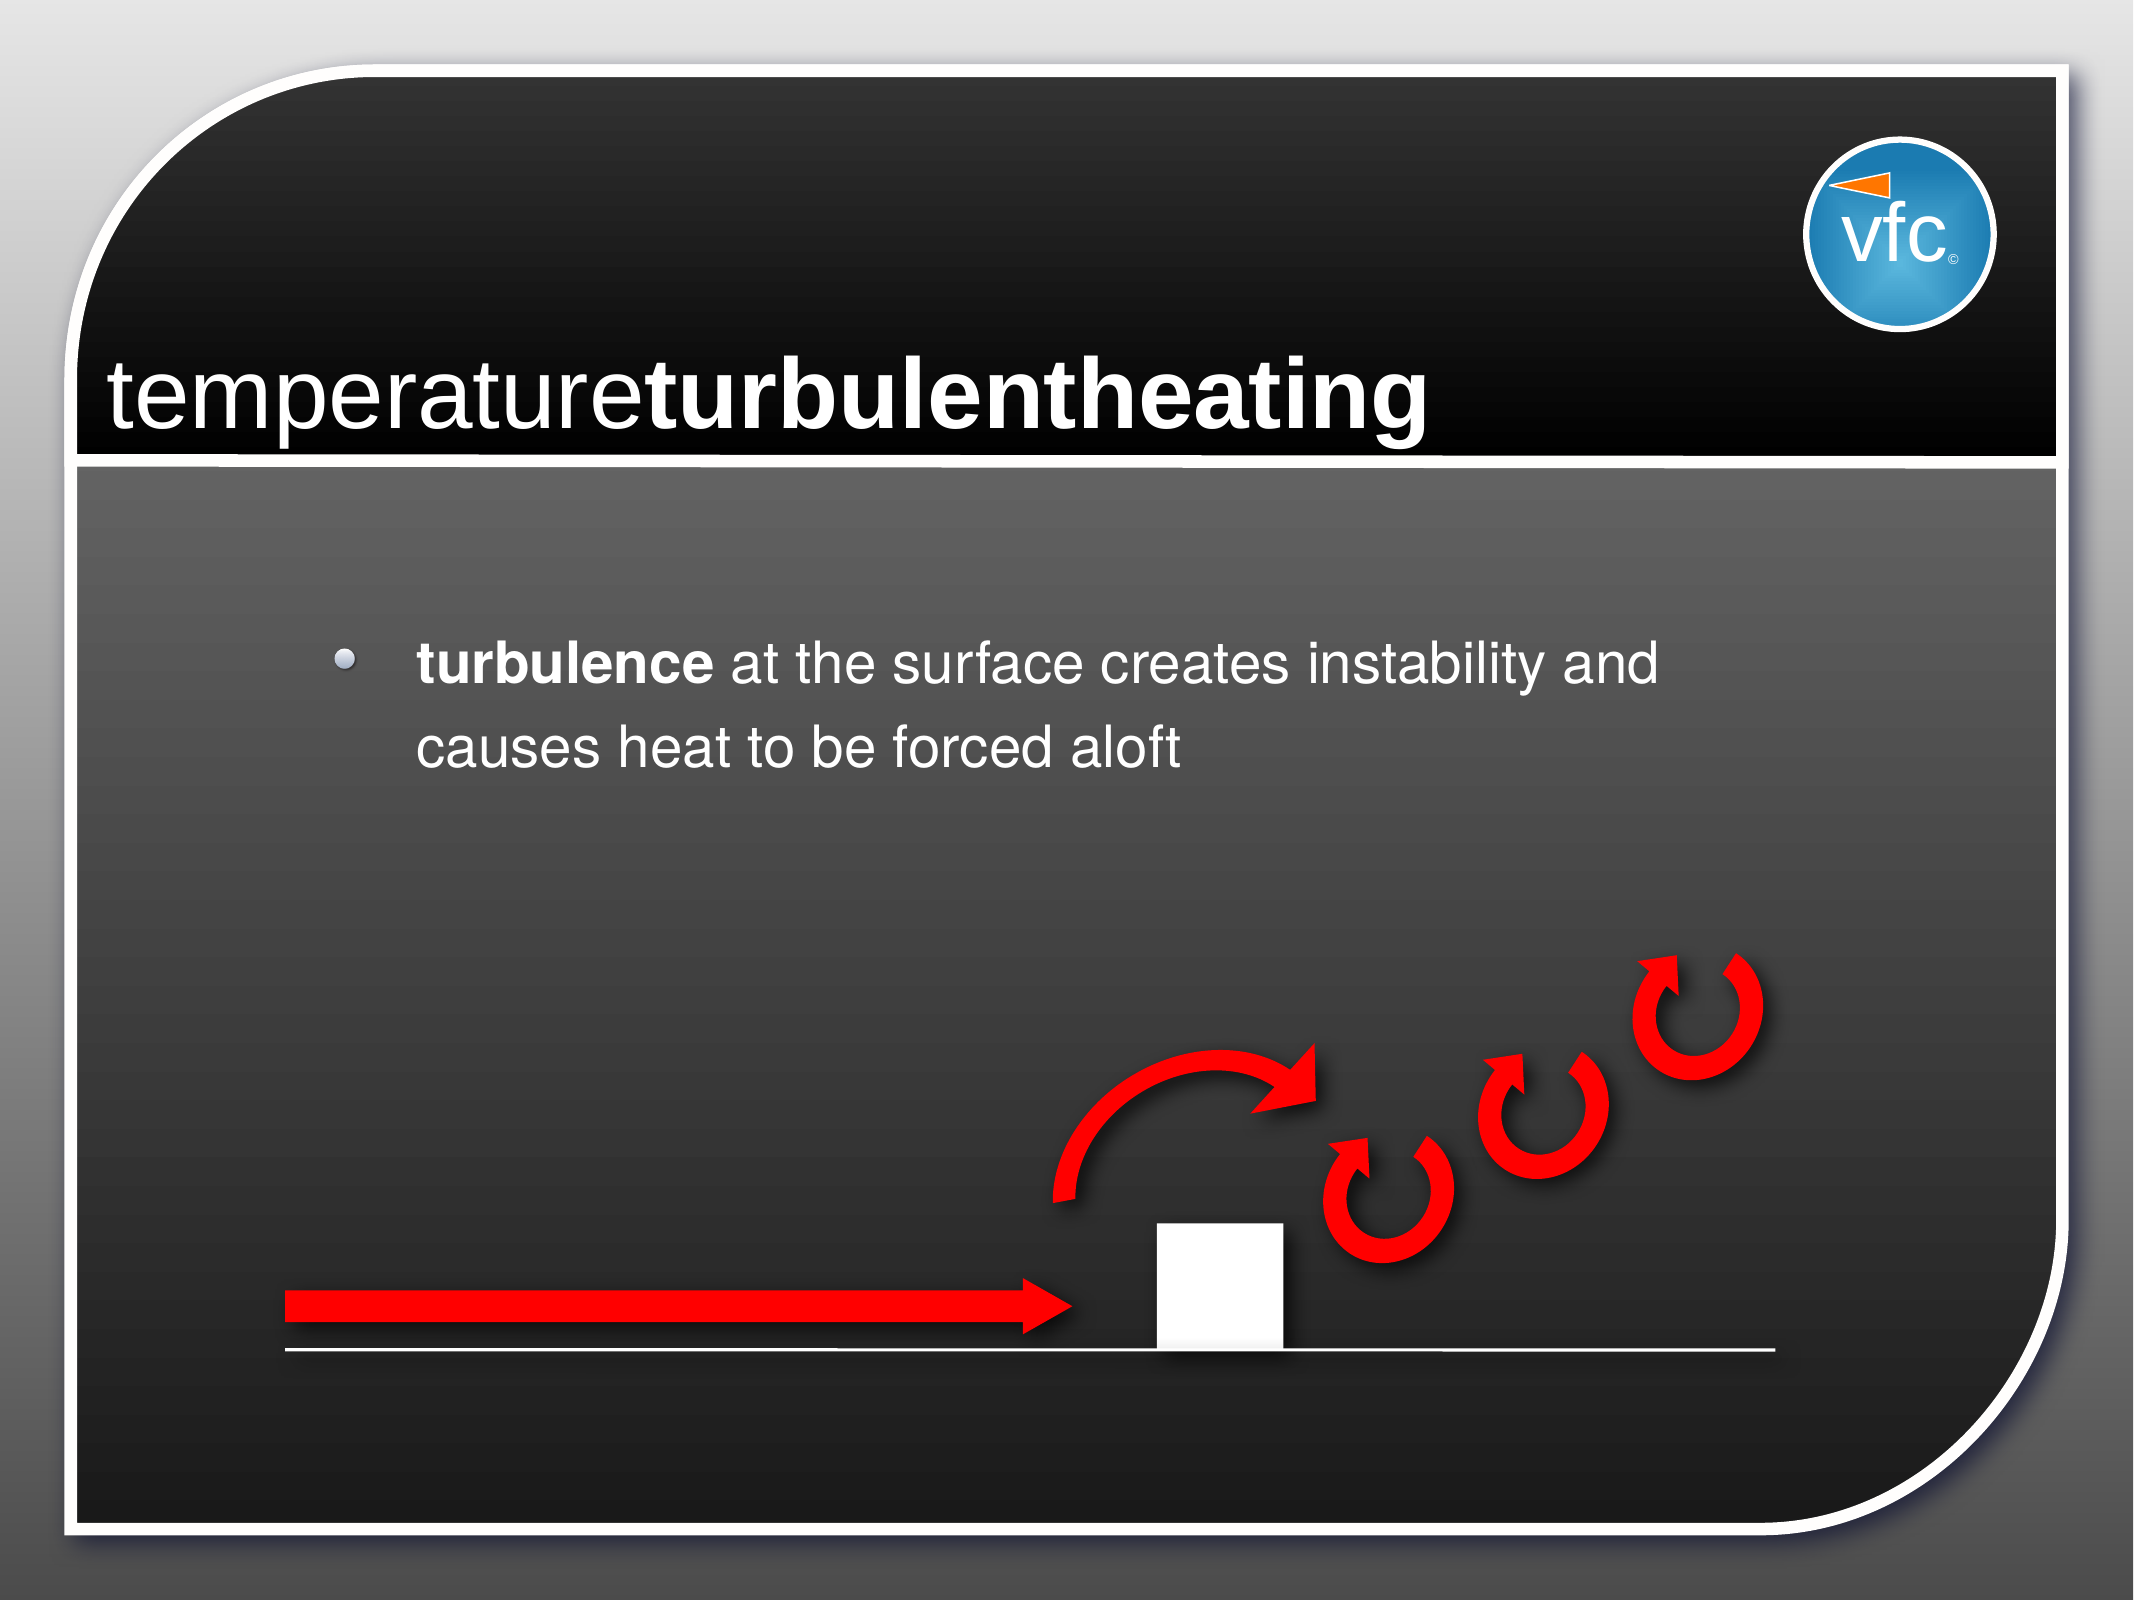

vfc©

# temperatureturbulentheating

turbulence at the surface creates instability and causes heat to be forced aloft